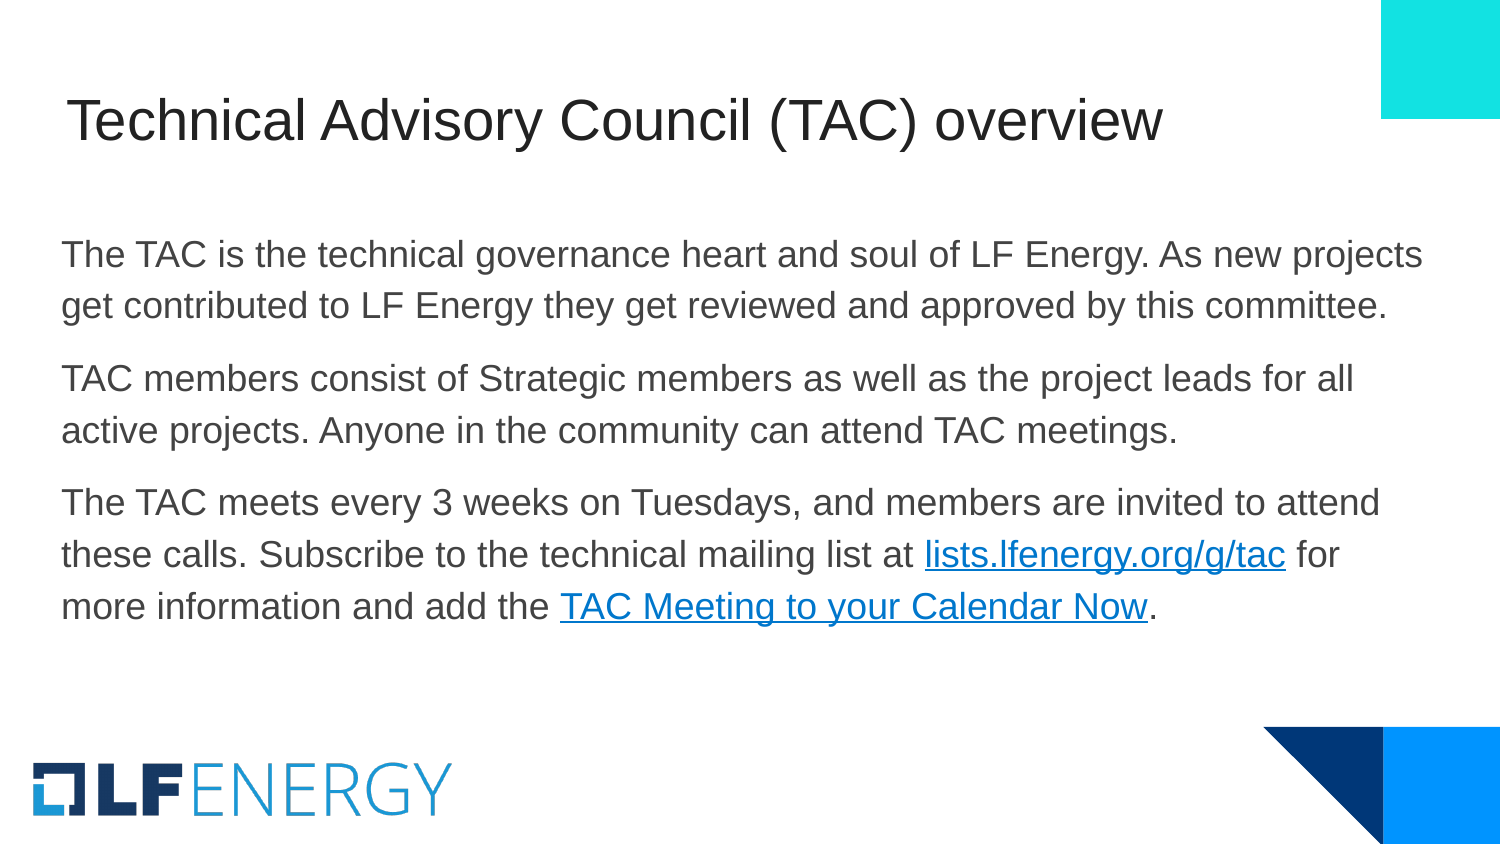

# Technical Advisory Council (TAC) overview
The TAC is the technical governance heart and soul of LF Energy. As new projects get contributed to LF Energy they get reviewed and approved by this committee.
TAC members consist of Strategic members as well as the project leads for all active projects. Anyone in the community can attend TAC meetings.
The TAC meets every 3 weeks on Tuesdays, and members are invited to attend these calls. Subscribe to the technical mailing list at lists.lfenergy.org/g/tac for more information and add the TAC Meeting to your Calendar Now.